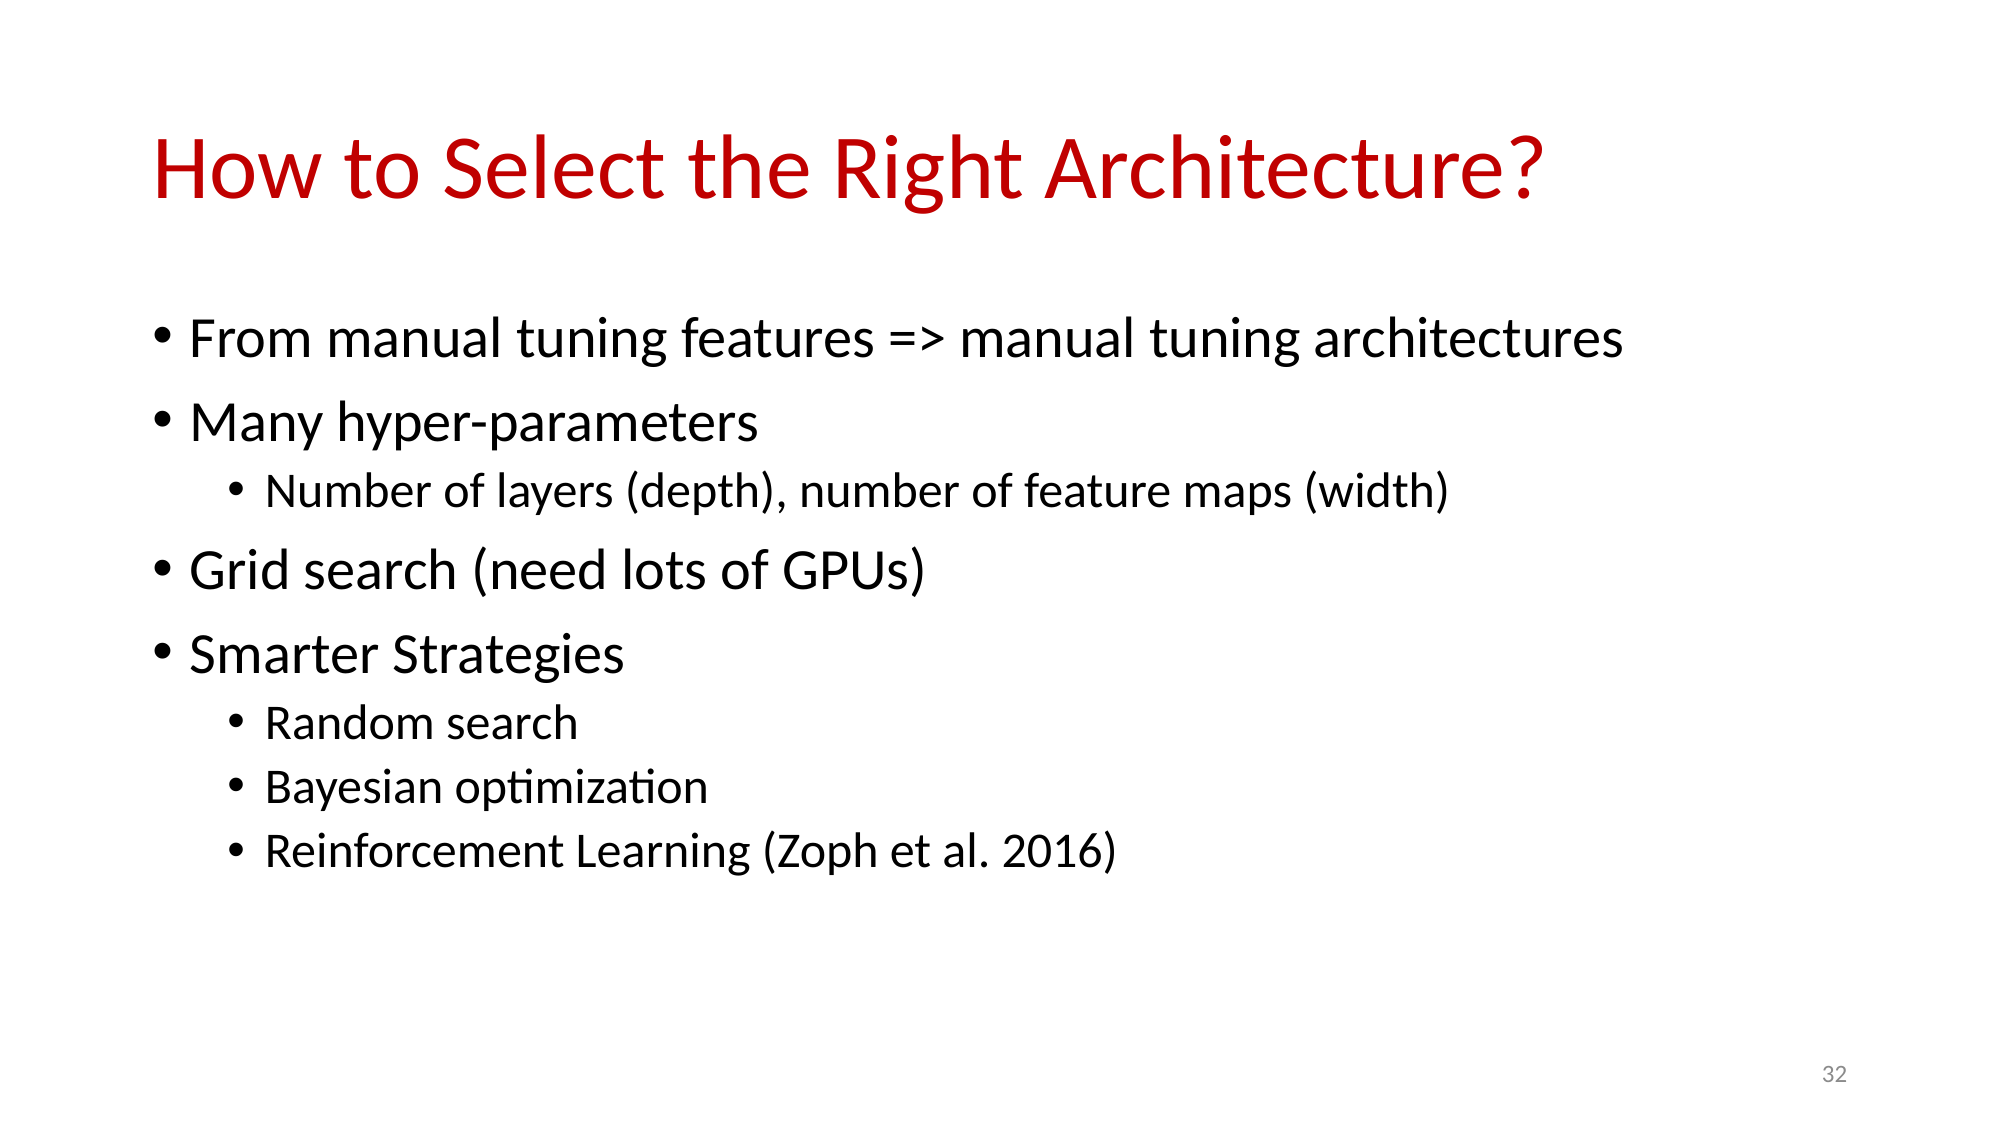

# How to Select the Right Architecture?
From manual tuning features => manual tuning architectures
Many hyper-parameters
Number of layers (depth), number of feature maps (width)
Grid search (need lots of GPUs)
Smarter Strategies
Random search
Bayesian optimization
Reinforcement Learning (Zoph et al. 2016)

32